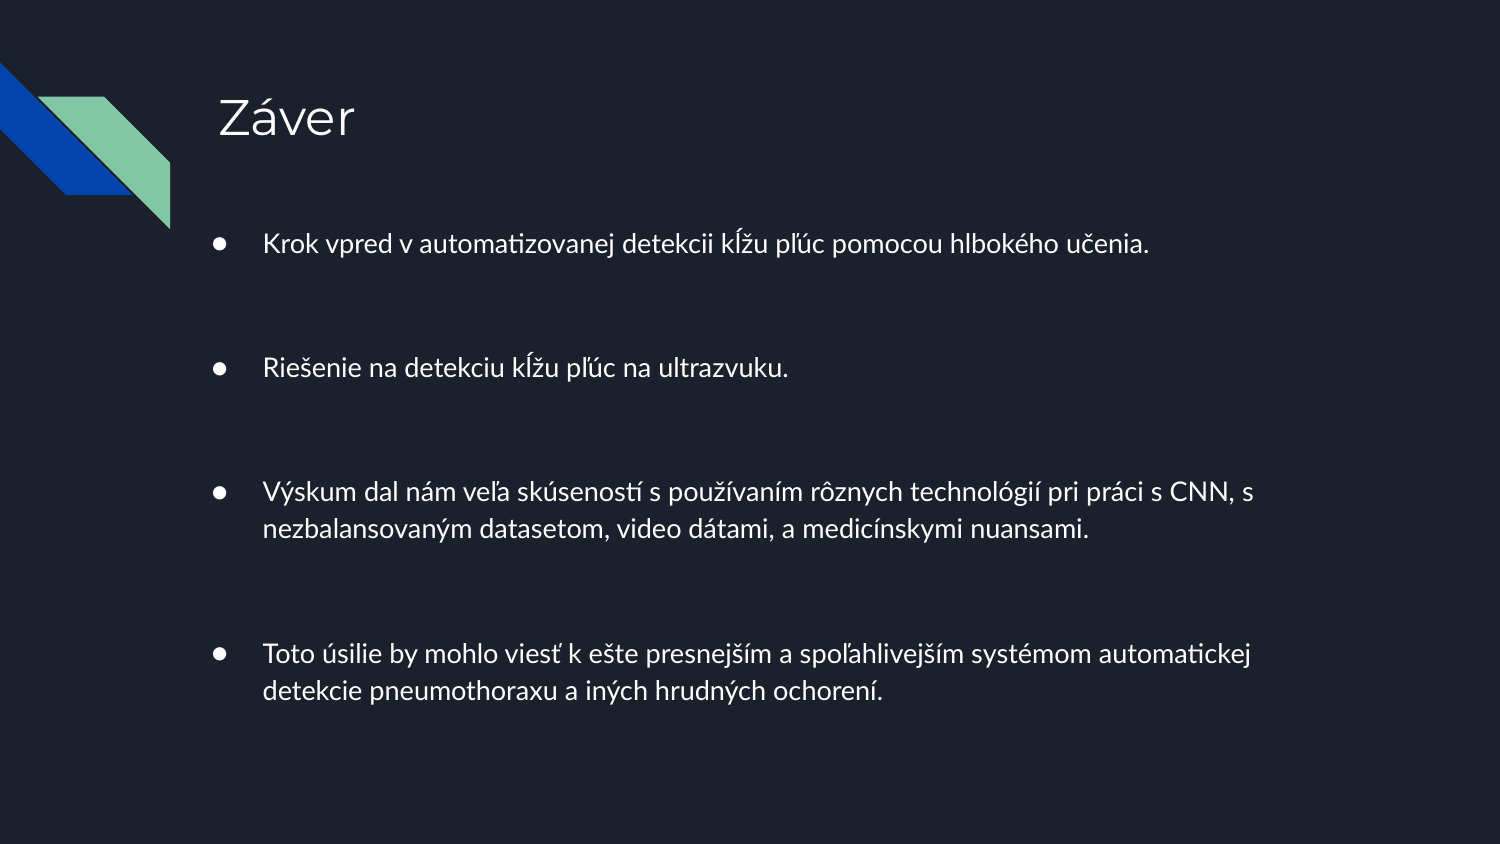

# Záver
Krok vpred v automatizovanej detekcii kĺžu pľúc pomocou hlbokého učenia.

Riešenie na detekciu kĺžu pľúc na ultrazvuku.

Výskum dal nám veľa skúseností s používaním rôznych technológií pri práci s CNN, s nezbalansovaným datasetom, video dátami, a medicínskymi nuansami.

Toto úsilie by mohlo viesť k ešte presnejším a spoľahlivejším systémom automatickej detekcie pneumothoraxu a iných hrudných ochorení.